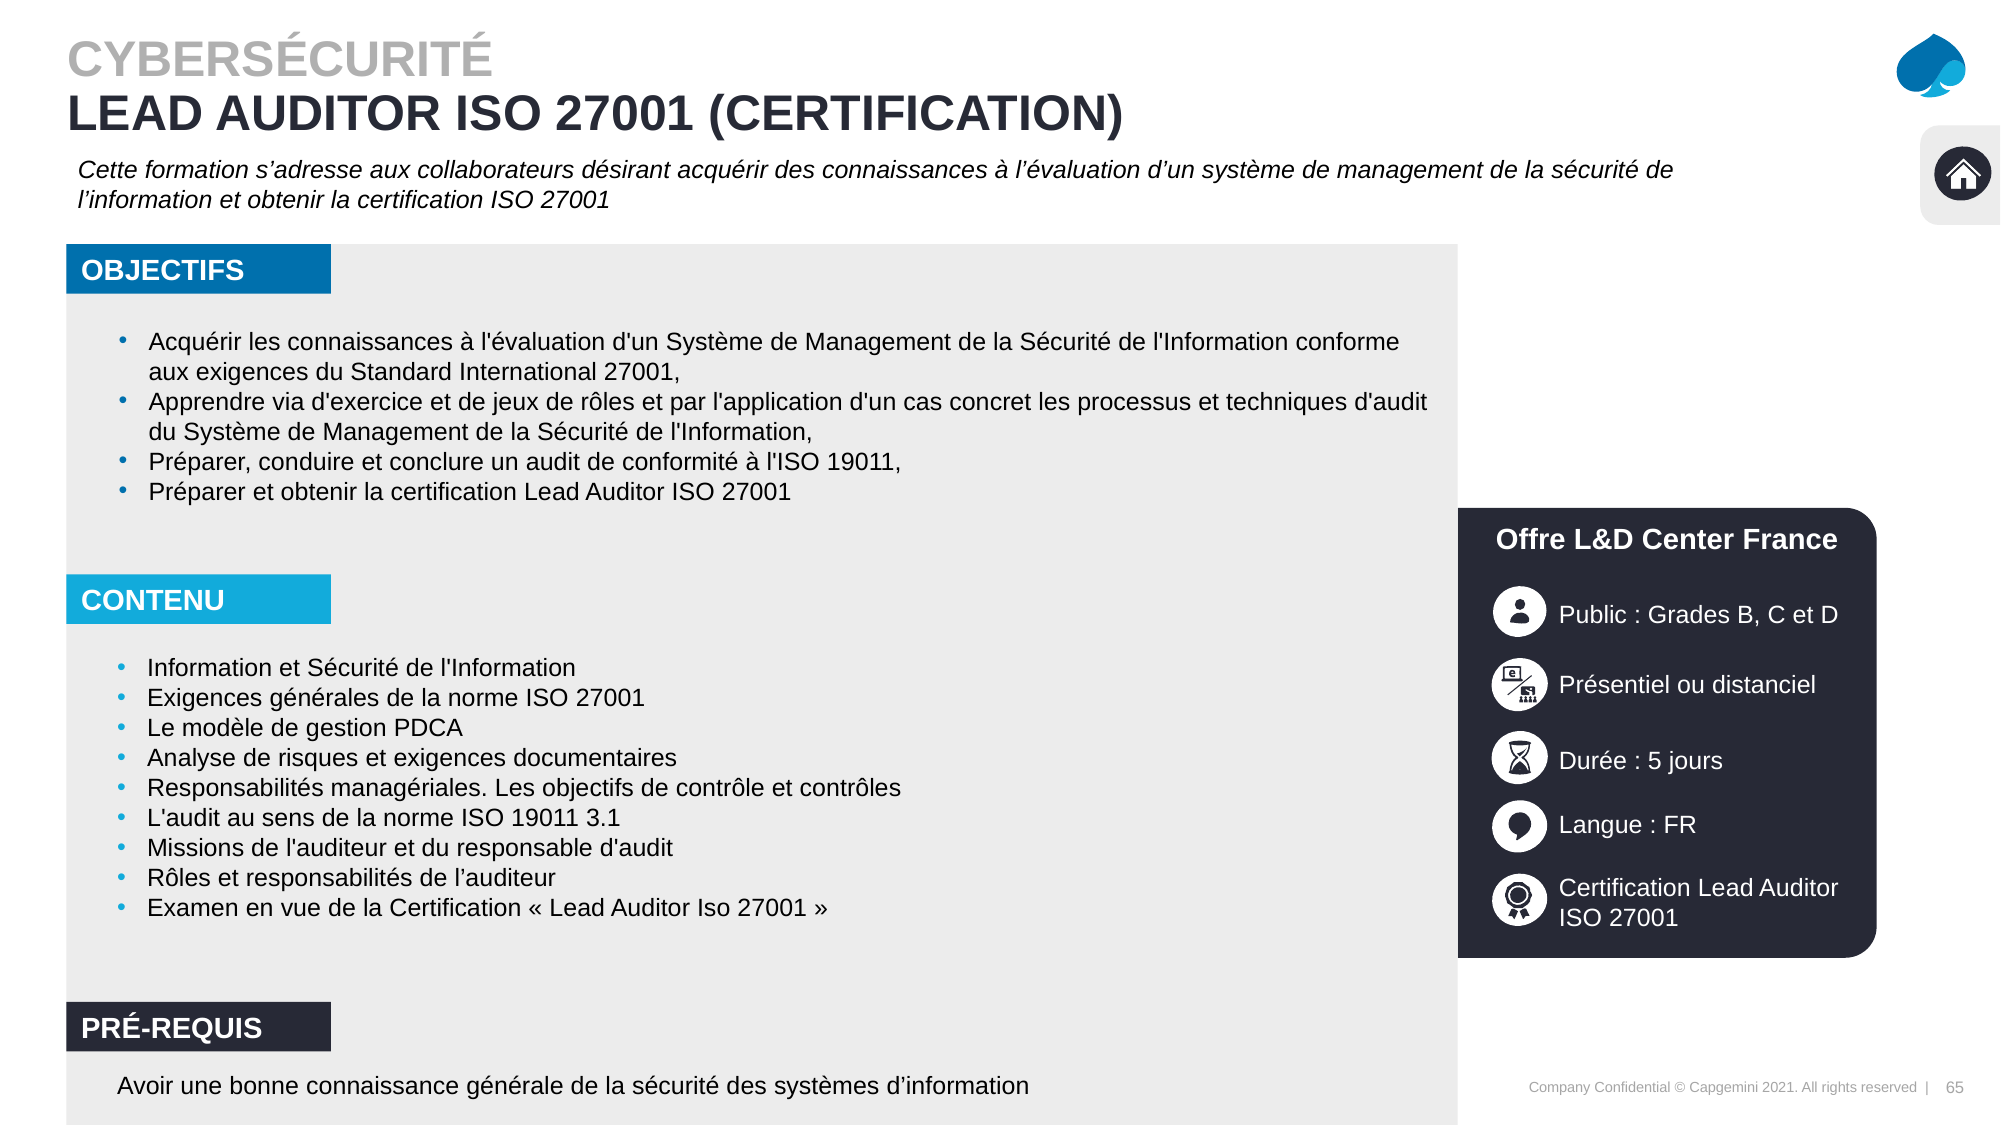

cybersécurité
Lead auditor iso 27001 (certification)
Cette formation s’adresse aux collaborateurs désirant acquérir des connaissances à l’évaluation d’un système de management de la sécurité de l’information et obtenir la certification ISO 27001
OBJECTIFS

Acquérir les connaissances à l'évaluation d'un Système de Management de la Sécurité de l'Information conforme aux exigences du Standard International 27001,
Apprendre via d'exercice et de jeux de rôles et par l'application d'un cas concret les processus et techniques d'audit du Système de Management de la Sécurité de l'Information,
Préparer, conduire et conclure un audit de conformité à l'ISO 19011,
Préparer et obtenir la certification Lead Auditor ISO 27001
Offre L&D Center France

CONTENU

Public : Grades B, C et D
Information et Sécurité de l'Information
Exigences générales de la norme ISO 27001
Le modèle de gestion PDCA
Analyse de risques et exigences documentaires
Responsabilités managériales. Les objectifs de contrôle et contrôles
L'audit au sens de la norme ISO 19011 3.1
Missions de l'auditeur et du responsable d'audit
Rôles et responsabilités de l’auditeur
Examen en vue de la Certification « Lead Auditor Iso 27001 »

Présentiel ou distanciel

Durée : 5 jours

Langue : FR

Certification Lead Auditor ISO 27001
PRé-REQUIS
Avoir une bonne connaissance générale de la sécurité des systèmes d’information